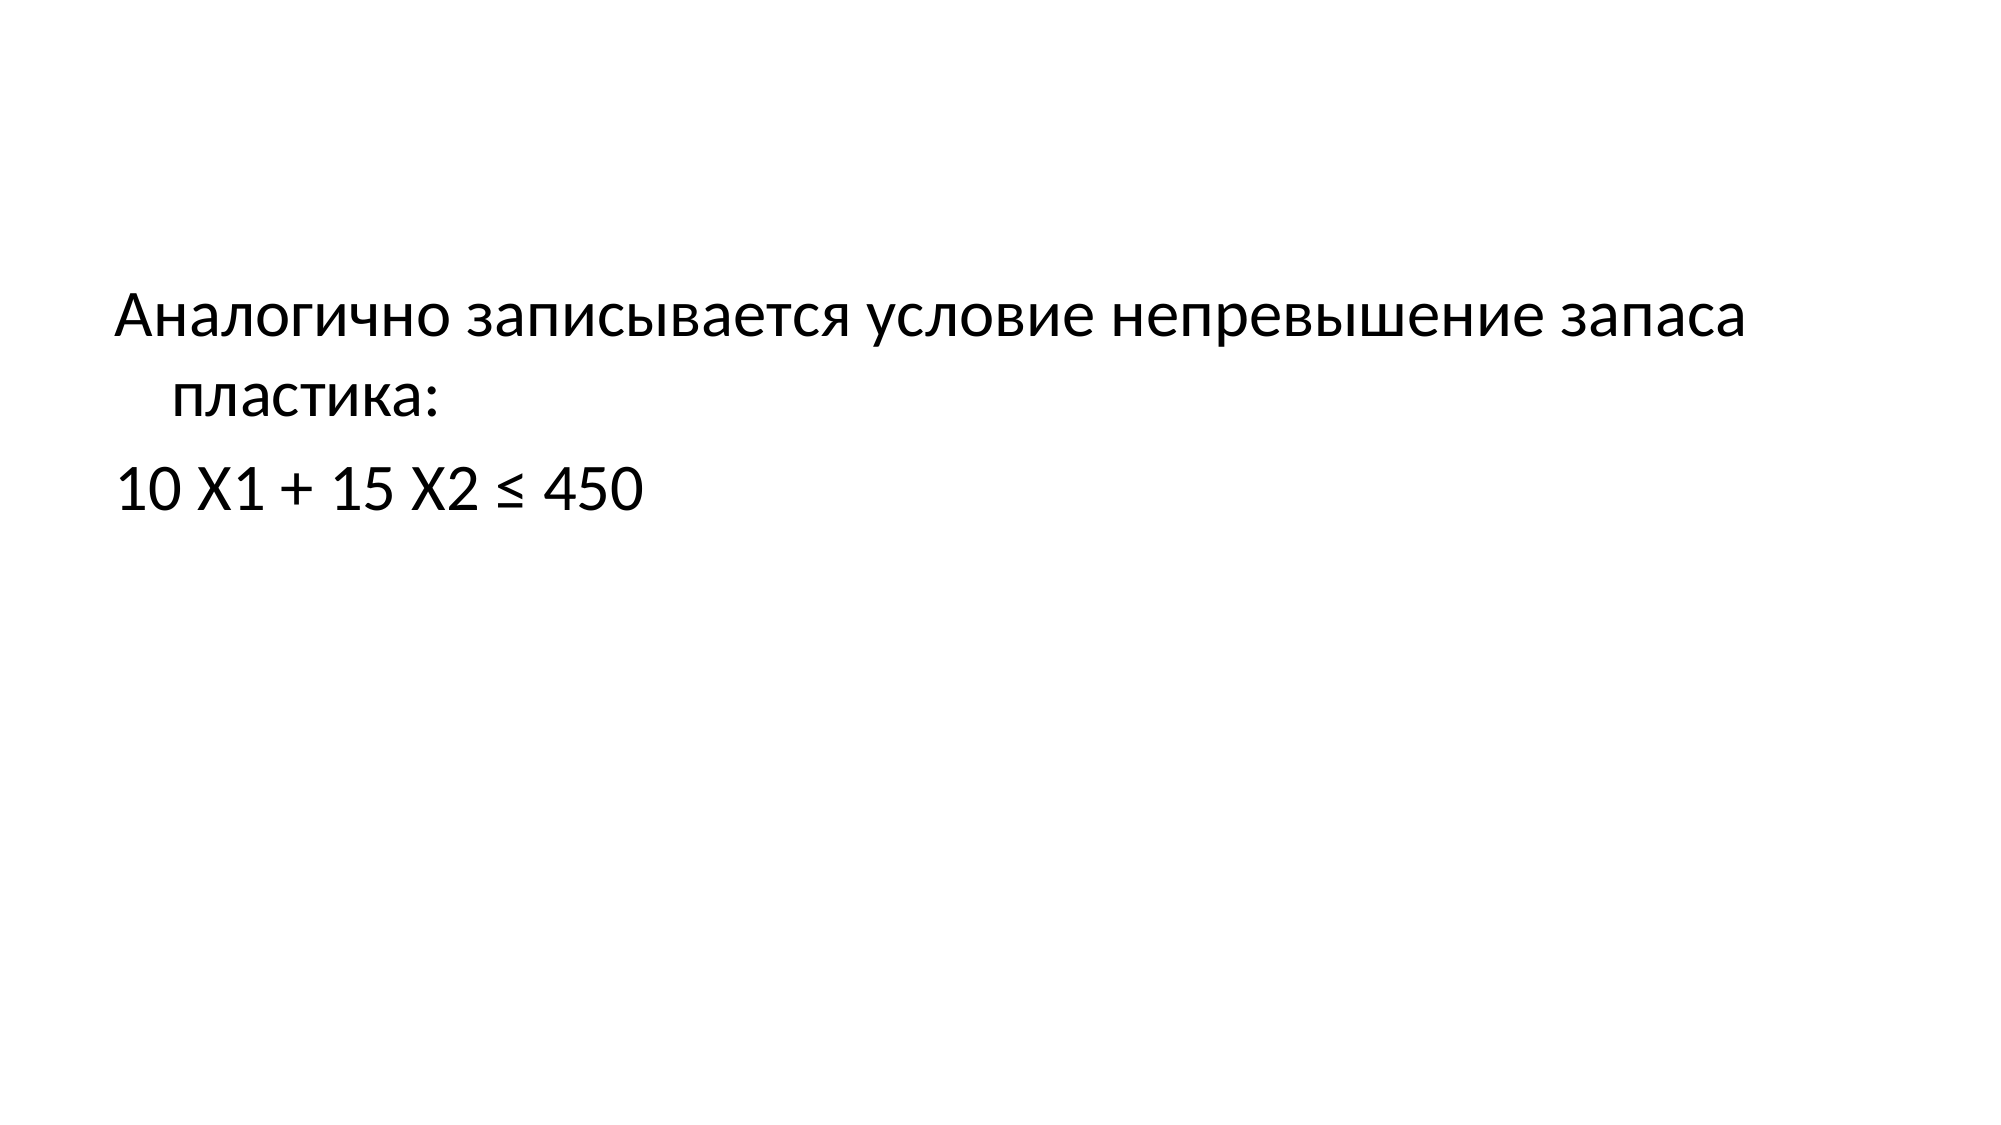

#
Аналогично записывается условие непревышение запаса пластика:
10 Х1 + 15 Х2 ≤ 450